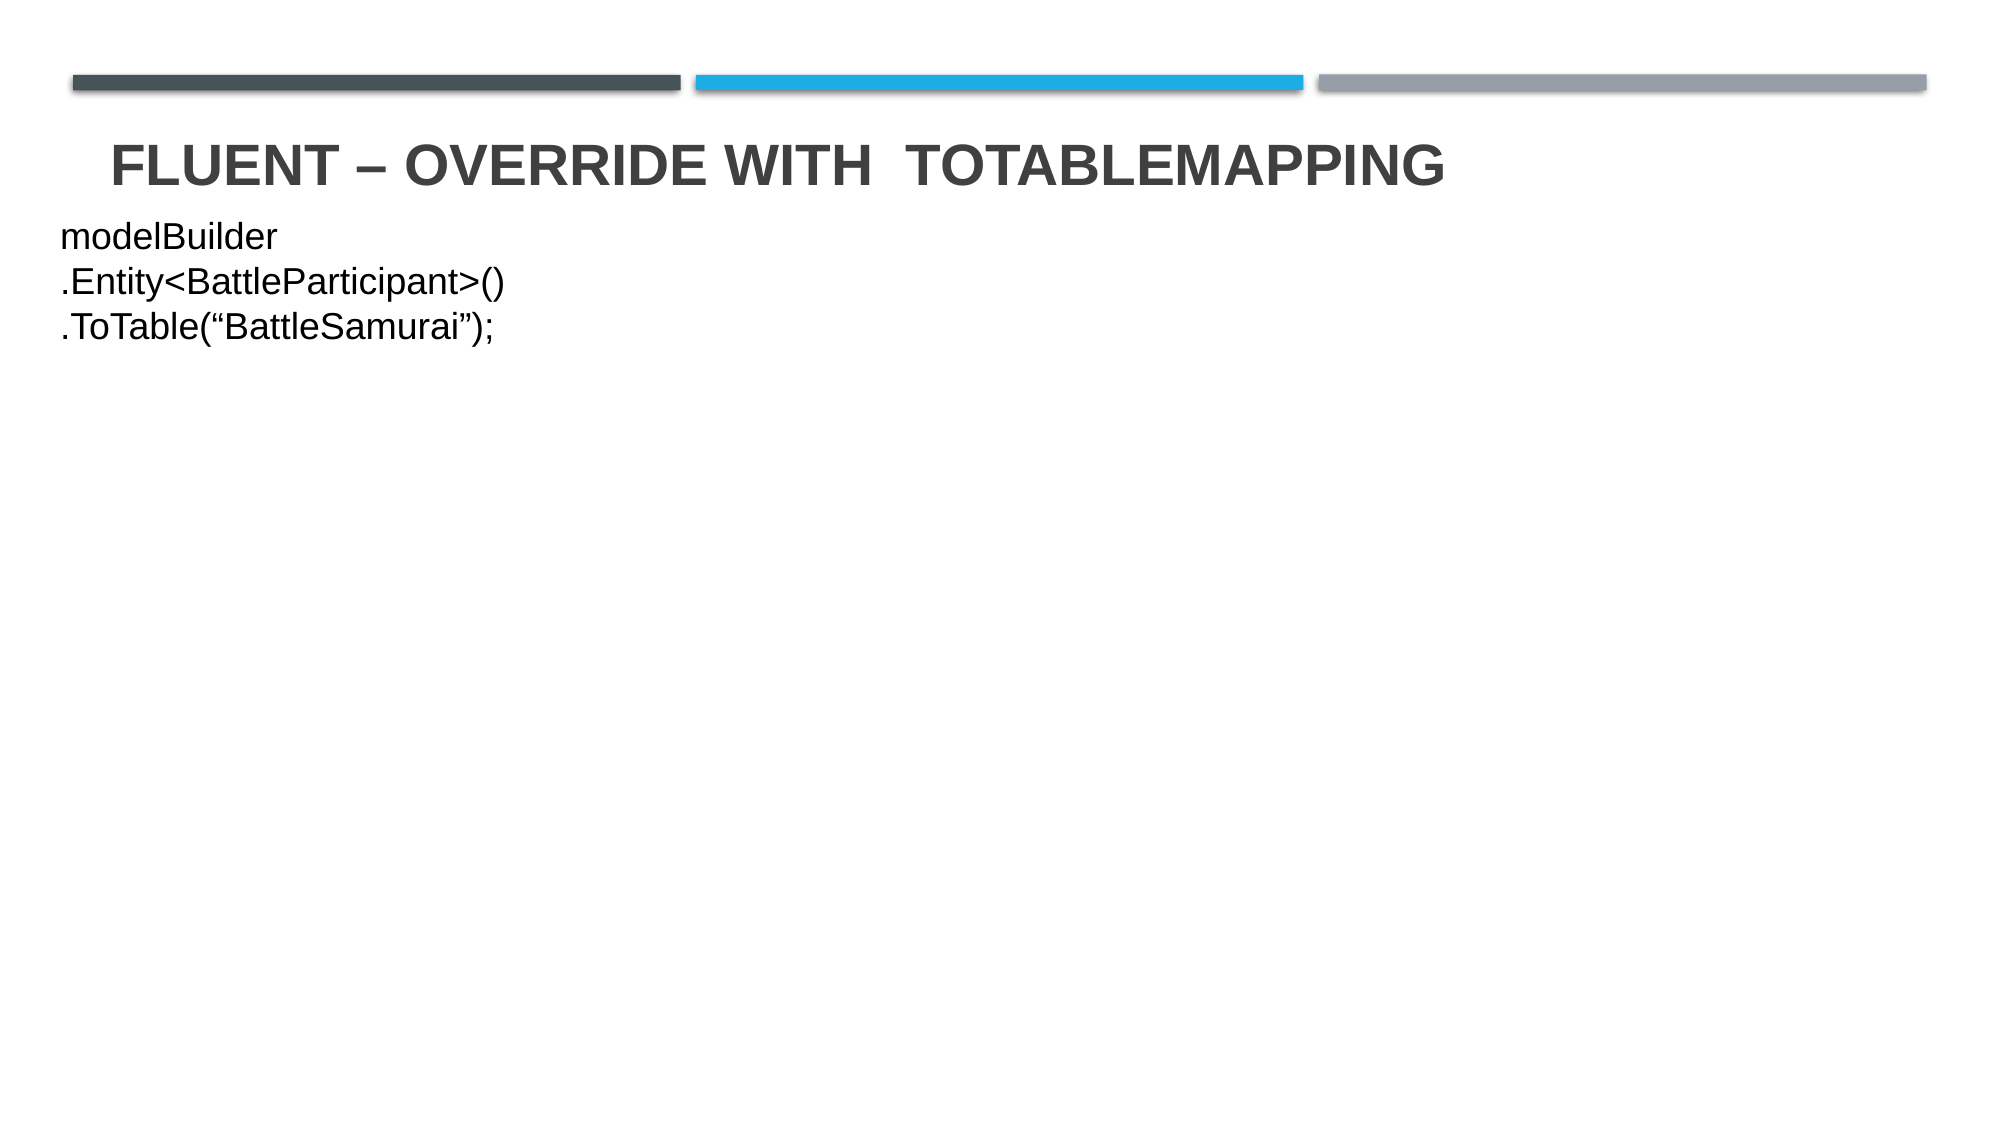

# Fluent – Override with  totablemapping
modelBuilder
.Entity<BattleParticipant>()
.ToTable(“BattleSamurai”);